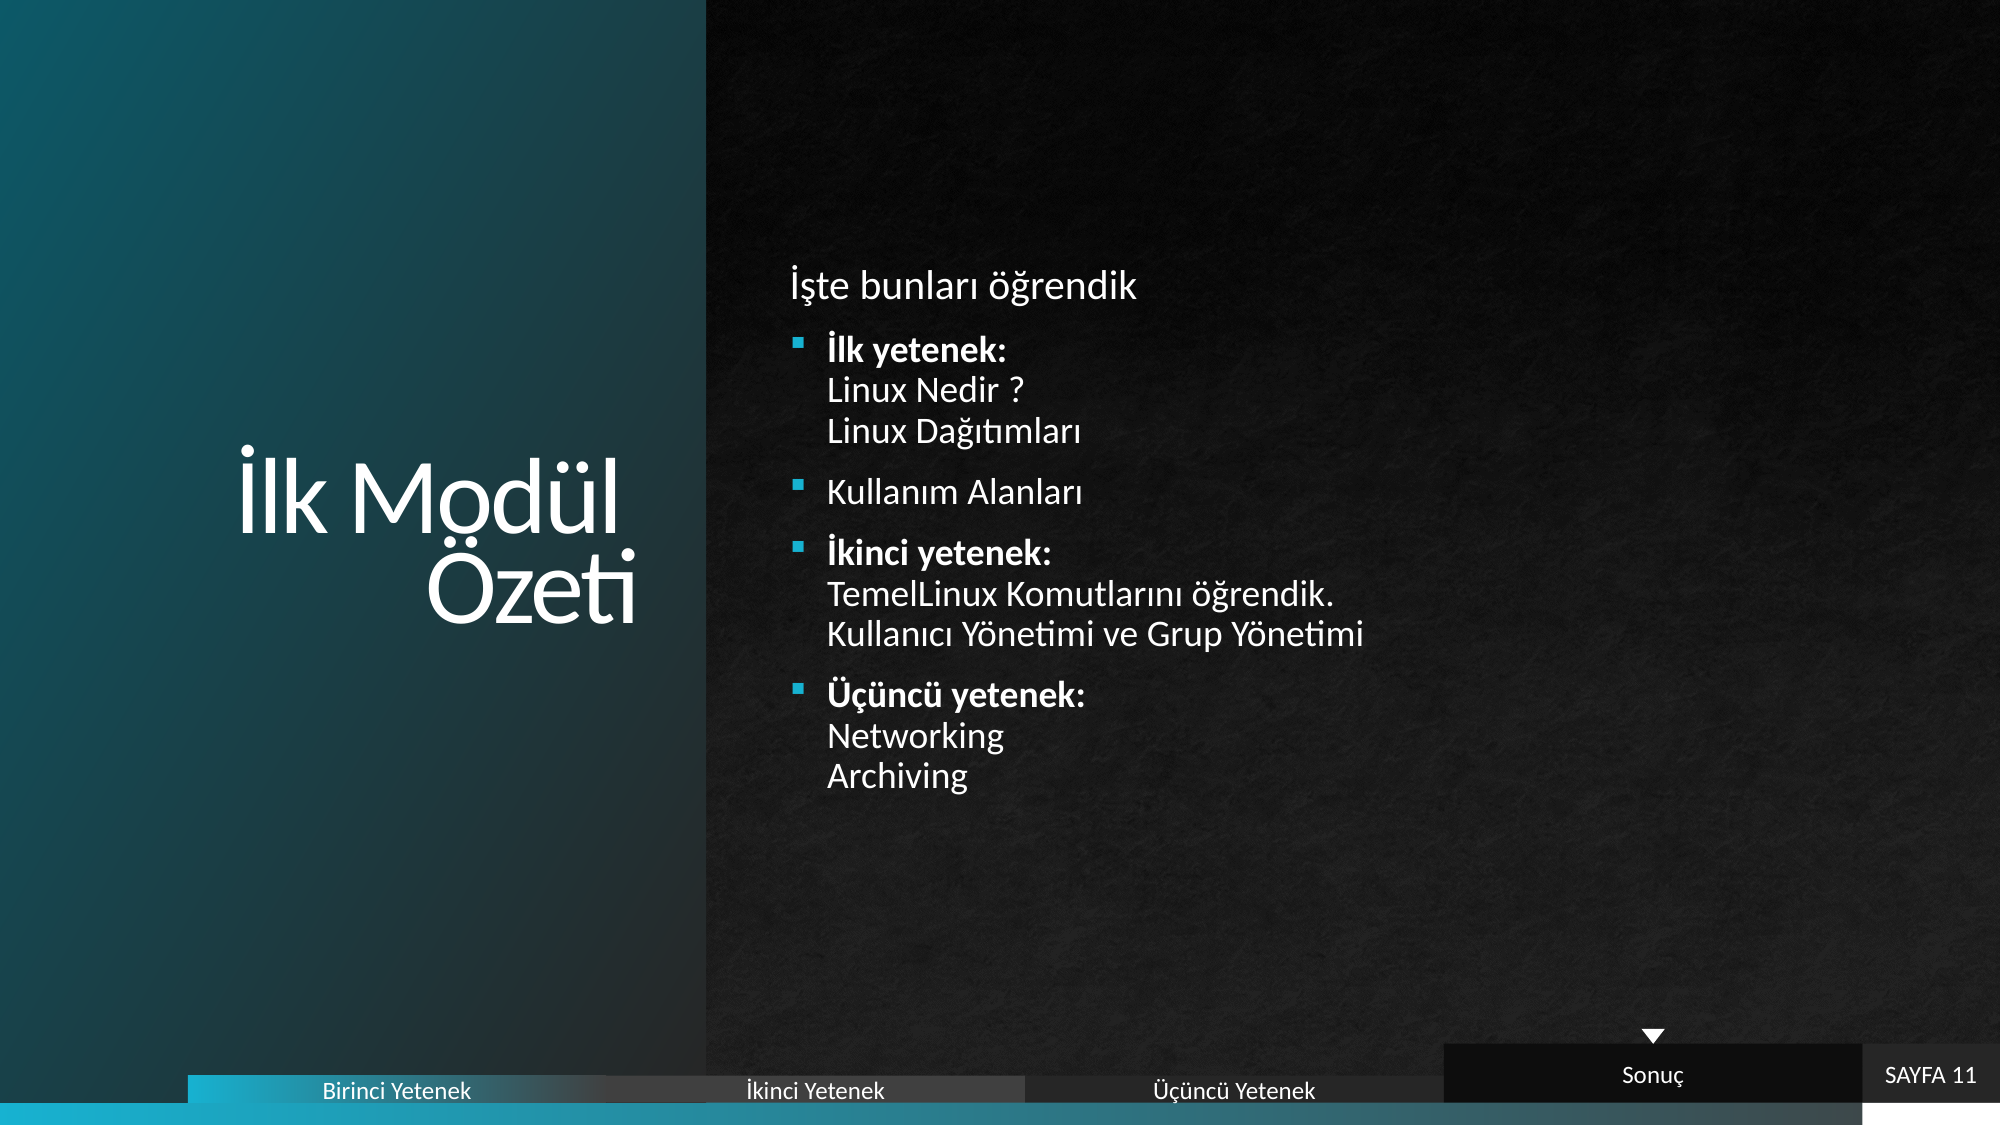

# İlk Modül  Özeti
İşte bunları öğrendik
İlk yetenek:
Linux Nedir ?
Linux Dağıtımları
Kullanım Alanları
İkinci yetenek:
TemelLinux Komutlarını öğrendik.
Kullanıcı Yönetimi ve Grup Yönetimi
Üçüncü yetenek:
Networking
Archiving

Sonuç
SAYFA 11
Üçüncü Yetenek
İkinci Yetenek
Birinci Yetenek